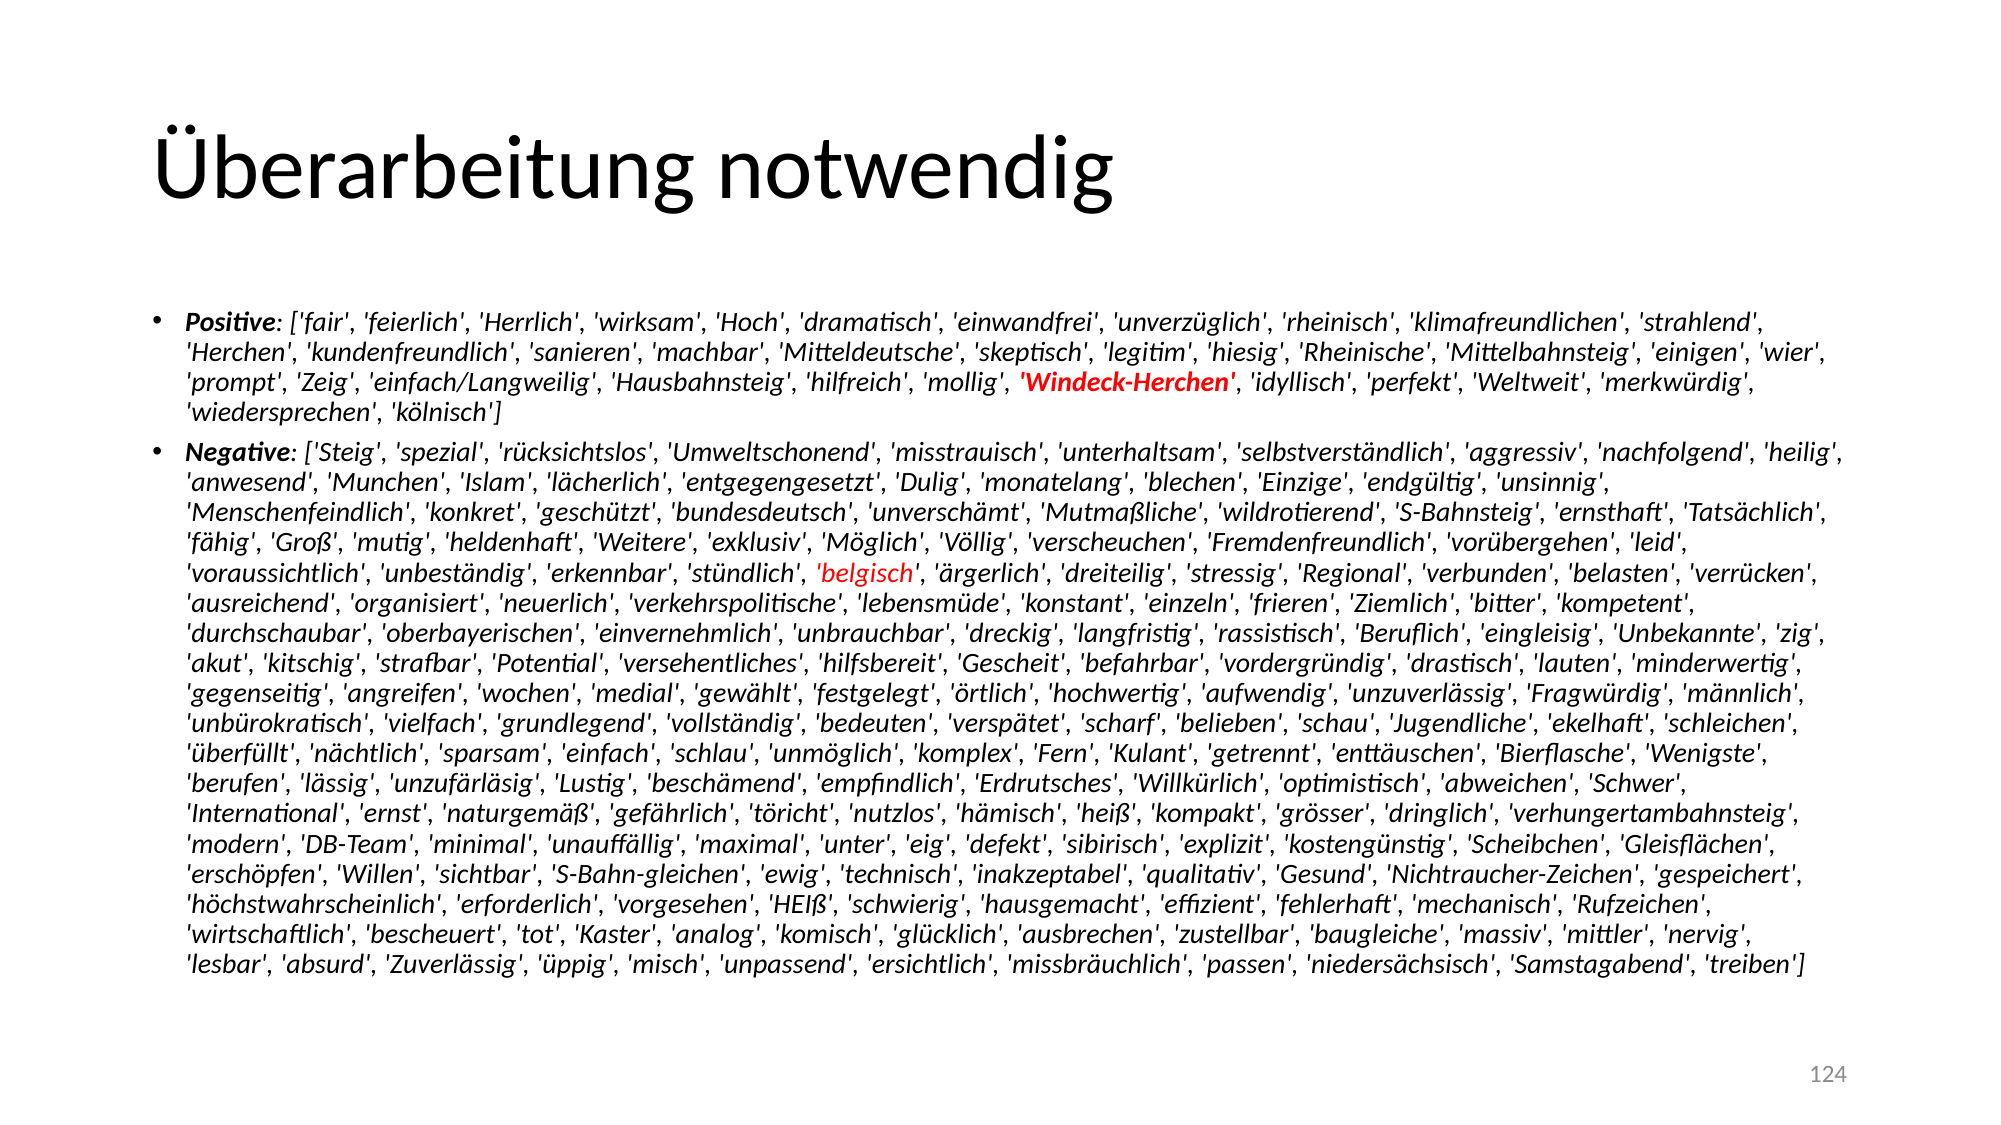

# Überarbeitung notwendig
Positive: ['fair', 'feierlich', 'Herrlich', 'wirksam', 'Hoch', 'dramatisch', 'einwandfrei', 'unverzüglich', 'rheinisch', 'klimafreundlichen', 'strahlend', 'Herchen', 'kundenfreundlich', 'sanieren', 'machbar', 'Mitteldeutsche', 'skeptisch', 'legitim', 'hiesig', 'Rheinische', 'Mittelbahnsteig', 'einigen', 'wier', 'prompt', 'Zeig', 'einfach/Langweilig', 'Hausbahnsteig', 'hilfreich', 'mollig', 'Windeck-Herchen', 'idyllisch', 'perfekt', 'Weltweit', 'merkwürdig', 'wiedersprechen', 'kölnisch']
Negative: ['Steig', 'spezial', 'rücksichtslos', 'Umweltschonend', 'misstrauisch', 'unterhaltsam', 'selbstverständlich', 'aggressiv', 'nachfolgend', 'heilig', 'anwesend', 'Munchen', 'Islam', 'lächerlich', 'entgegengesetzt', 'Dulig', 'monatelang', 'blechen', 'Einzige', 'endgültig', 'unsinnig', 'Menschenfeindlich', 'konkret', 'geschützt', 'bundesdeutsch', 'unverschämt', 'Mutmaßliche', 'wildrotierend', 'S-Bahnsteig', 'ernsthaft', 'Tatsächlich', 'fähig', 'Groß', 'mutig', 'heldenhaft', 'Weitere', 'exklusiv', 'Möglich', 'Völlig', 'verscheuchen', 'Fremdenfreundlich', 'vorübergehen', 'leid', 'voraussichtlich', 'unbeständig', 'erkennbar', 'stündlich', 'belgisch', 'ärgerlich', 'dreiteilig', 'stressig', 'Regional', 'verbunden', 'belasten', 'verrücken', 'ausreichend', 'organisiert', 'neuerlich', 'verkehrspolitische', 'lebensmüde', 'konstant', 'einzeln', 'frieren', 'Ziemlich', 'bitter', 'kompetent', 'durchschaubar', 'oberbayerischen', 'einvernehmlich', 'unbrauchbar', 'dreckig', 'langfristig', 'rassistisch', 'Beruflich', 'eingleisig', 'Unbekannte', 'zig', 'akut', 'kitschig', 'strafbar', 'Potential', 'versehentliches', 'hilfsbereit', 'Gescheit', 'befahrbar', 'vordergründig', 'drastisch', 'lauten', 'minderwertig', 'gegenseitig', 'angreifen', 'wochen', 'medial', 'gewählt', 'festgelegt', 'örtlich', 'hochwertig', 'aufwendig', 'unzuverlässig', 'Fragwürdig', 'männlich', 'unbürokratisch', 'vielfach', 'grundlegend', 'vollständig', 'bedeuten', 'verspätet', 'scharf', 'belieben', 'schau', 'Jugendliche', 'ekelhaft', 'schleichen', 'überfüllt', 'nächtlich', 'sparsam', 'einfach', 'schlau', 'unmöglich', 'komplex', 'Fern', 'Kulant', 'getrennt', 'enttäuschen', 'Bierflasche', 'Wenigste', 'berufen', 'lässig', 'unzufärläsig', 'Lustig', 'beschämend', 'empfindlich', 'Erdrutsches', 'Willkürlich', 'optimistisch', 'abweichen', 'Schwer', 'International', 'ernst', 'naturgemäß', 'gefährlich', 'töricht', 'nutzlos', 'hämisch', 'heiß', 'kompakt', 'grösser', 'dringlich', 'verhungertambahnsteig', 'modern', 'DB-Team', 'minimal', 'unauffällig', 'maximal', 'unter', 'eig', 'defekt', 'sibirisch', 'explizit', 'kostengünstig', 'Scheibchen', 'Gleisflächen', 'erschöpfen', 'Willen', 'sichtbar', 'S-Bahn-gleichen', 'ewig', 'technisch', 'inakzeptabel', 'qualitativ', 'Gesund', 'Nichtraucher-Zeichen', 'gespeichert', 'höchstwahrscheinlich', 'erforderlich', 'vorgesehen', 'HEIß', 'schwierig', 'hausgemacht', 'effizient', 'fehlerhaft', 'mechanisch', 'Rufzeichen', 'wirtschaftlich', 'bescheuert', 'tot', 'Kaster', 'analog', 'komisch', 'glücklich', 'ausbrechen', 'zustellbar', 'baugleiche', 'massiv', 'mittler', 'nervig', 'lesbar', 'absurd', 'Zuverlässig', 'üppig', 'misch', 'unpassend', 'ersichtlich', 'missbräuchlich', 'passen', 'niedersächsisch', 'Samstagabend', 'treiben']
124